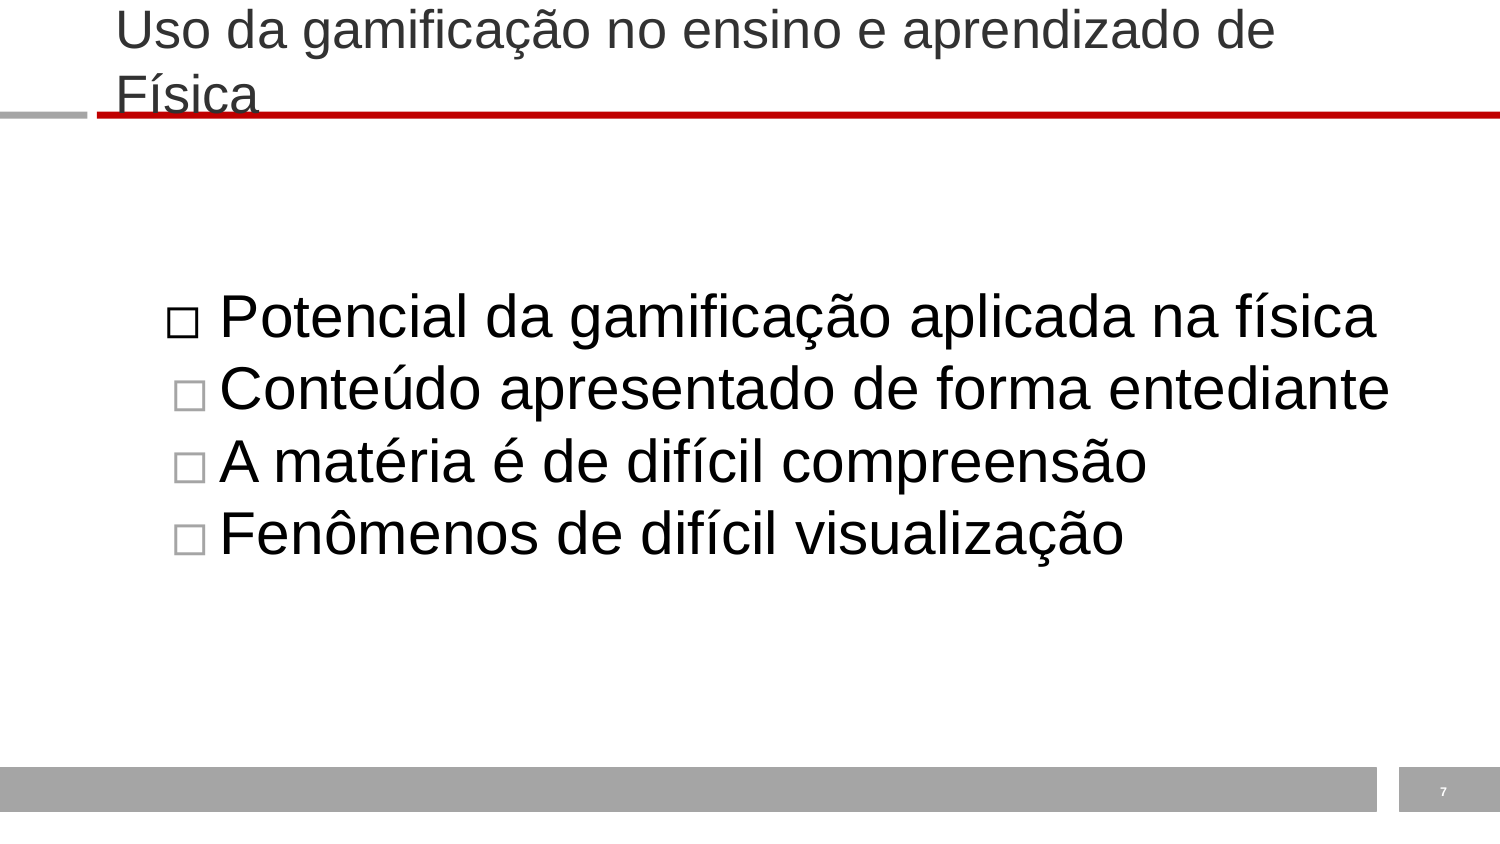

# Uso da gamificação no ensino e aprendizado de Física

Potencial da gamificação aplicada na física
Conteúdo apresentado de forma entediante
A matéria é de difícil compreensão
Fenômenos de difícil visualização

7